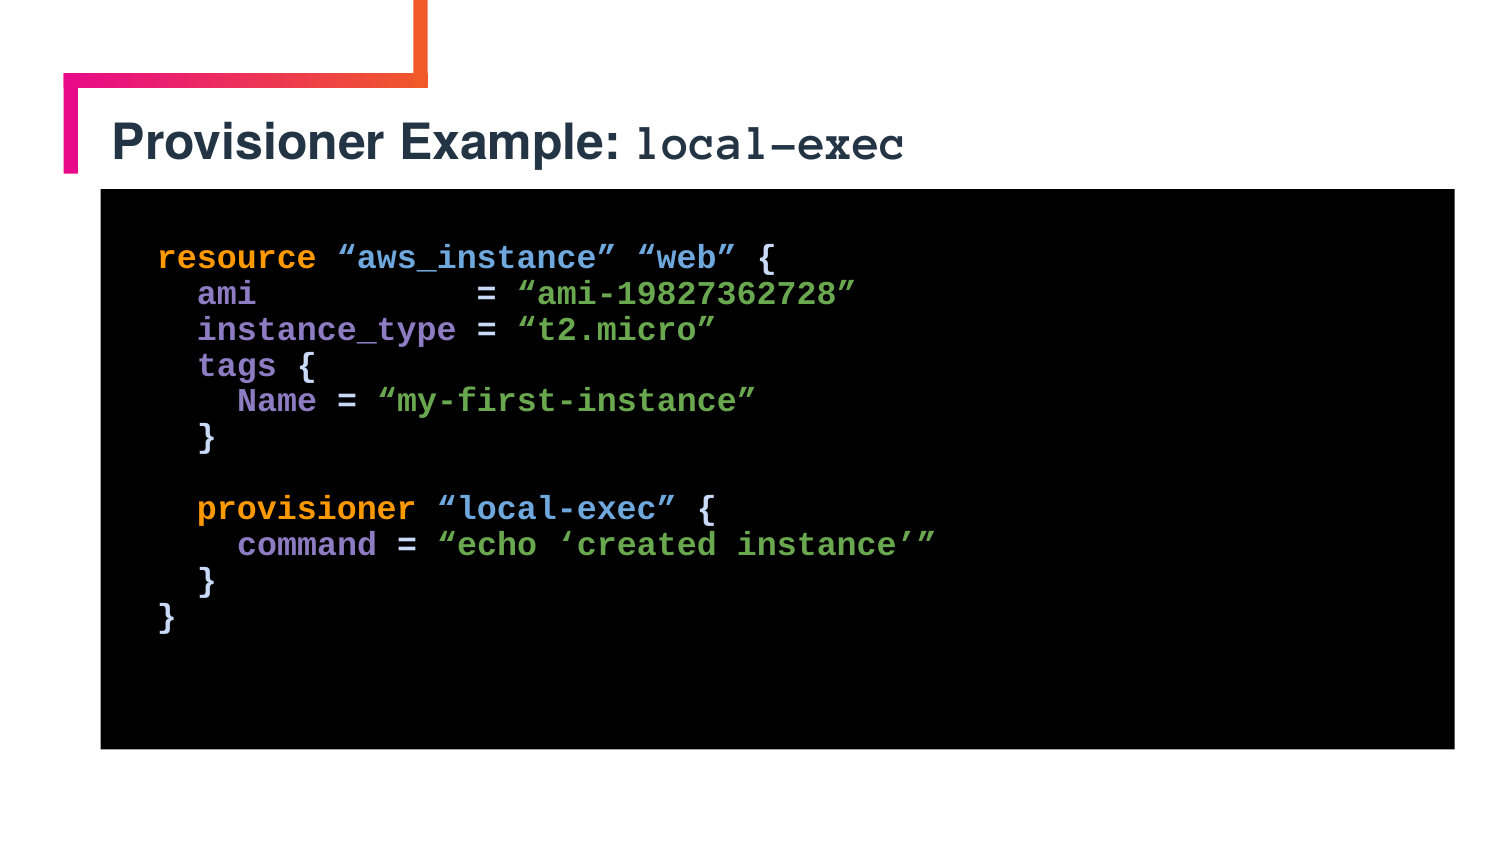

# Provisioner Example: local-exec
resource “aws_instance” “web” {
  ami           = “ami-19827362728”
  instance_type = “t2.micro”
  tags {
    Name = “my-first-instance”
  }

  provisioner “local-exec” {
    command = “echo ‘created instance’”
  }
}
41